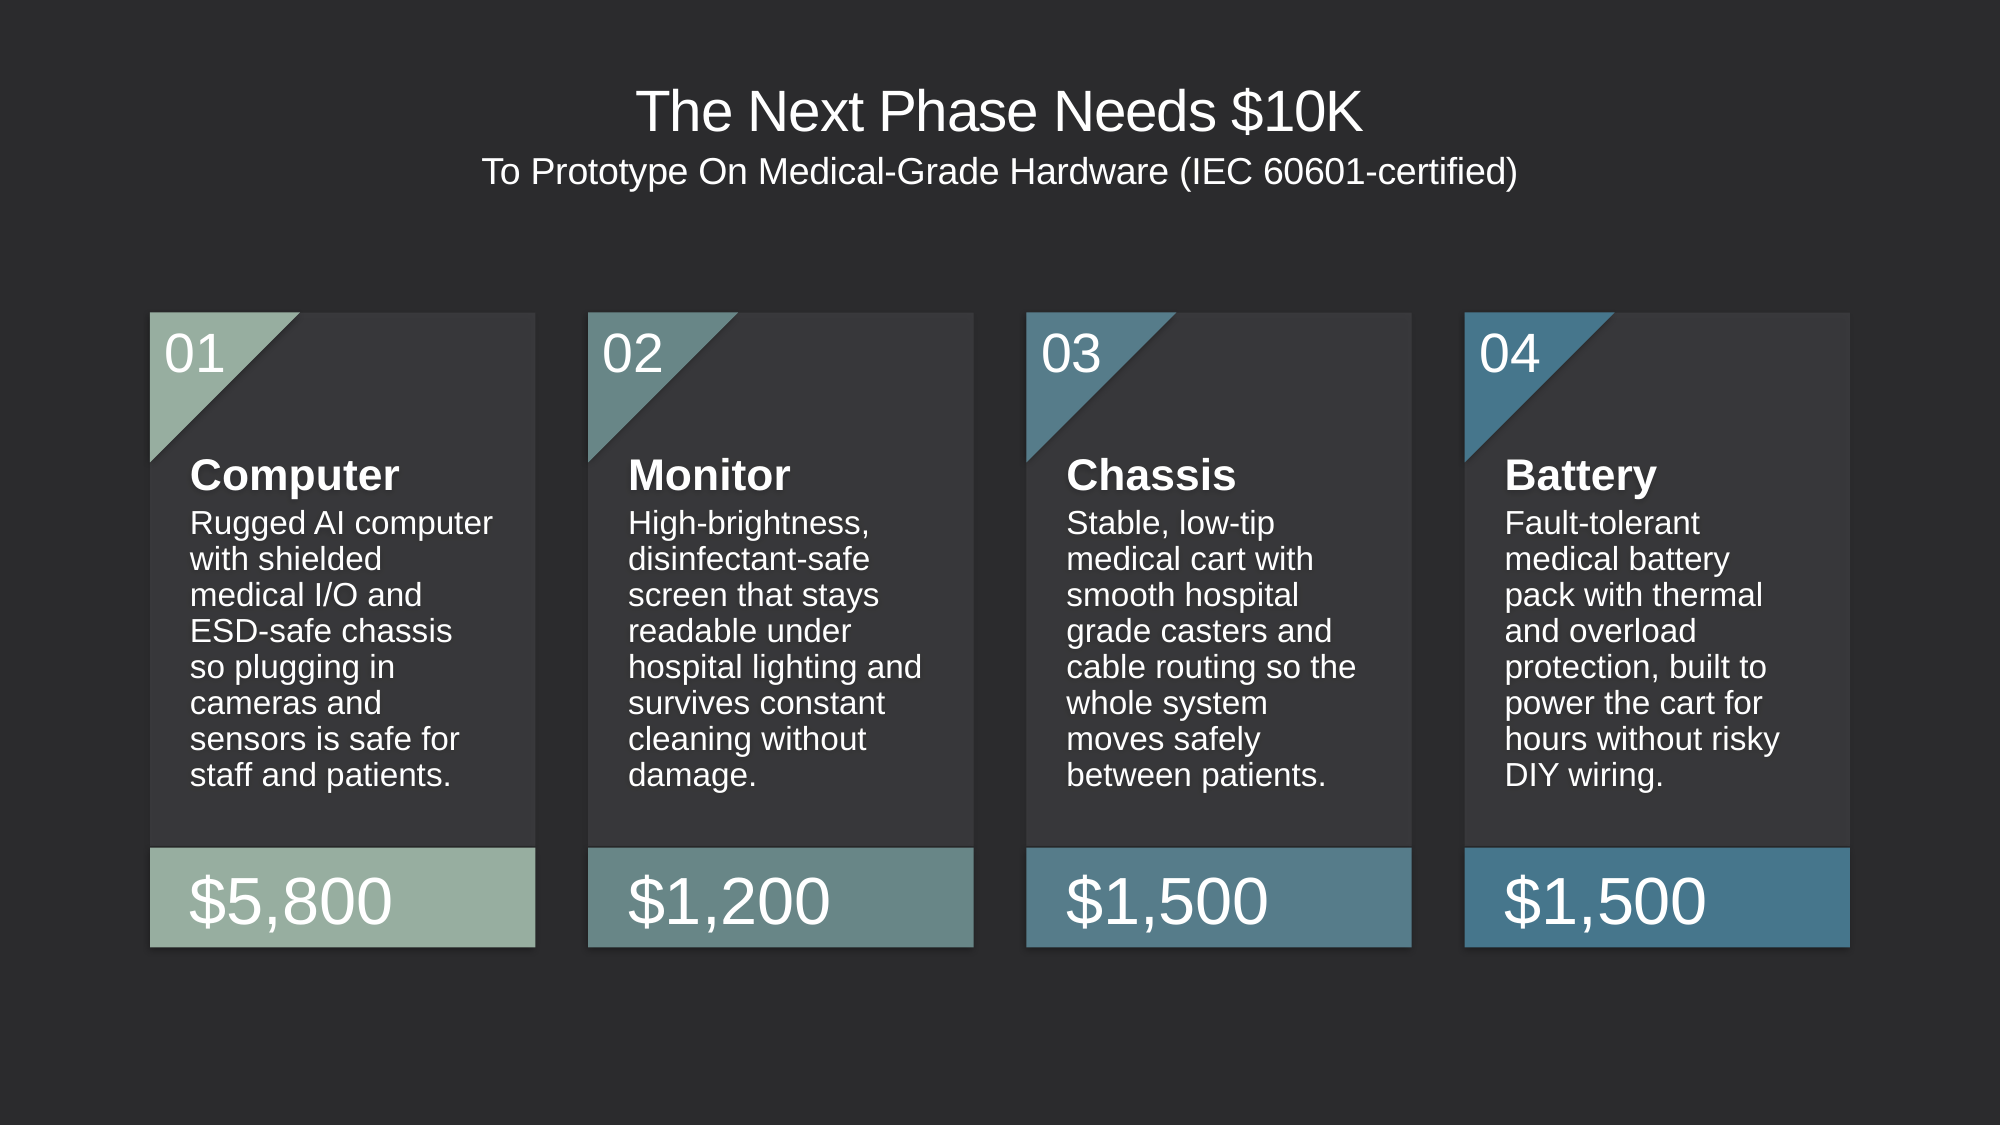

# The Next Phase Needs $10K
To Prototype On Medical-Grade Hardware (IEC 60601-certified)
01
Computer
Rugged AI computer with shielded medical I/O and ESD‑safe chassis so plugging in cameras and sensors is safe for staff and patients.
Monitor
High‑brightness, disinfectant‑safe screen that stays readable under hospital lighting and survives constant cleaning without damage.
02
03
Chassis
Stable, low‑tip medical cart with smooth hospital grade casters and cable routing so the whole system moves safely between patients.
04
Battery
Fault‑tolerant medical battery pack with thermal and overload protection, built to power the cart for hours without risky DIY wiring.
$5,800
$1,200
$1,500
$1,500